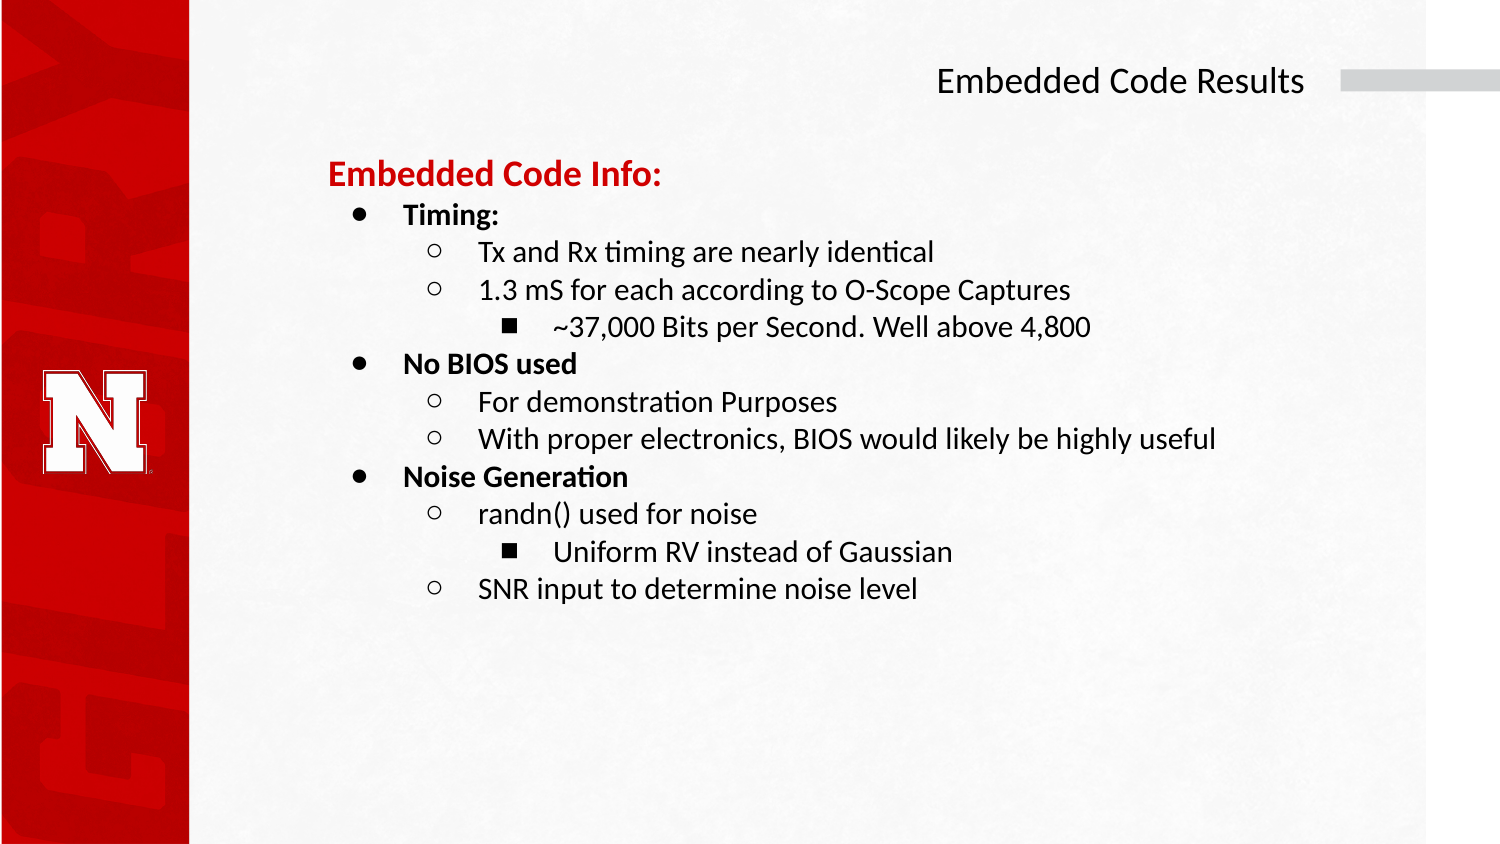

# Embedded Code Results
Embedded Code Info:
Timing:
Tx and Rx timing are nearly identical
1.3 mS for each according to O-Scope Captures
~37,000 Bits per Second. Well above 4,800
No BIOS used
For demonstration Purposes
With proper electronics, BIOS would likely be highly useful
Noise Generation
randn() used for noise
Uniform RV instead of Gaussian
SNR input to determine noise level